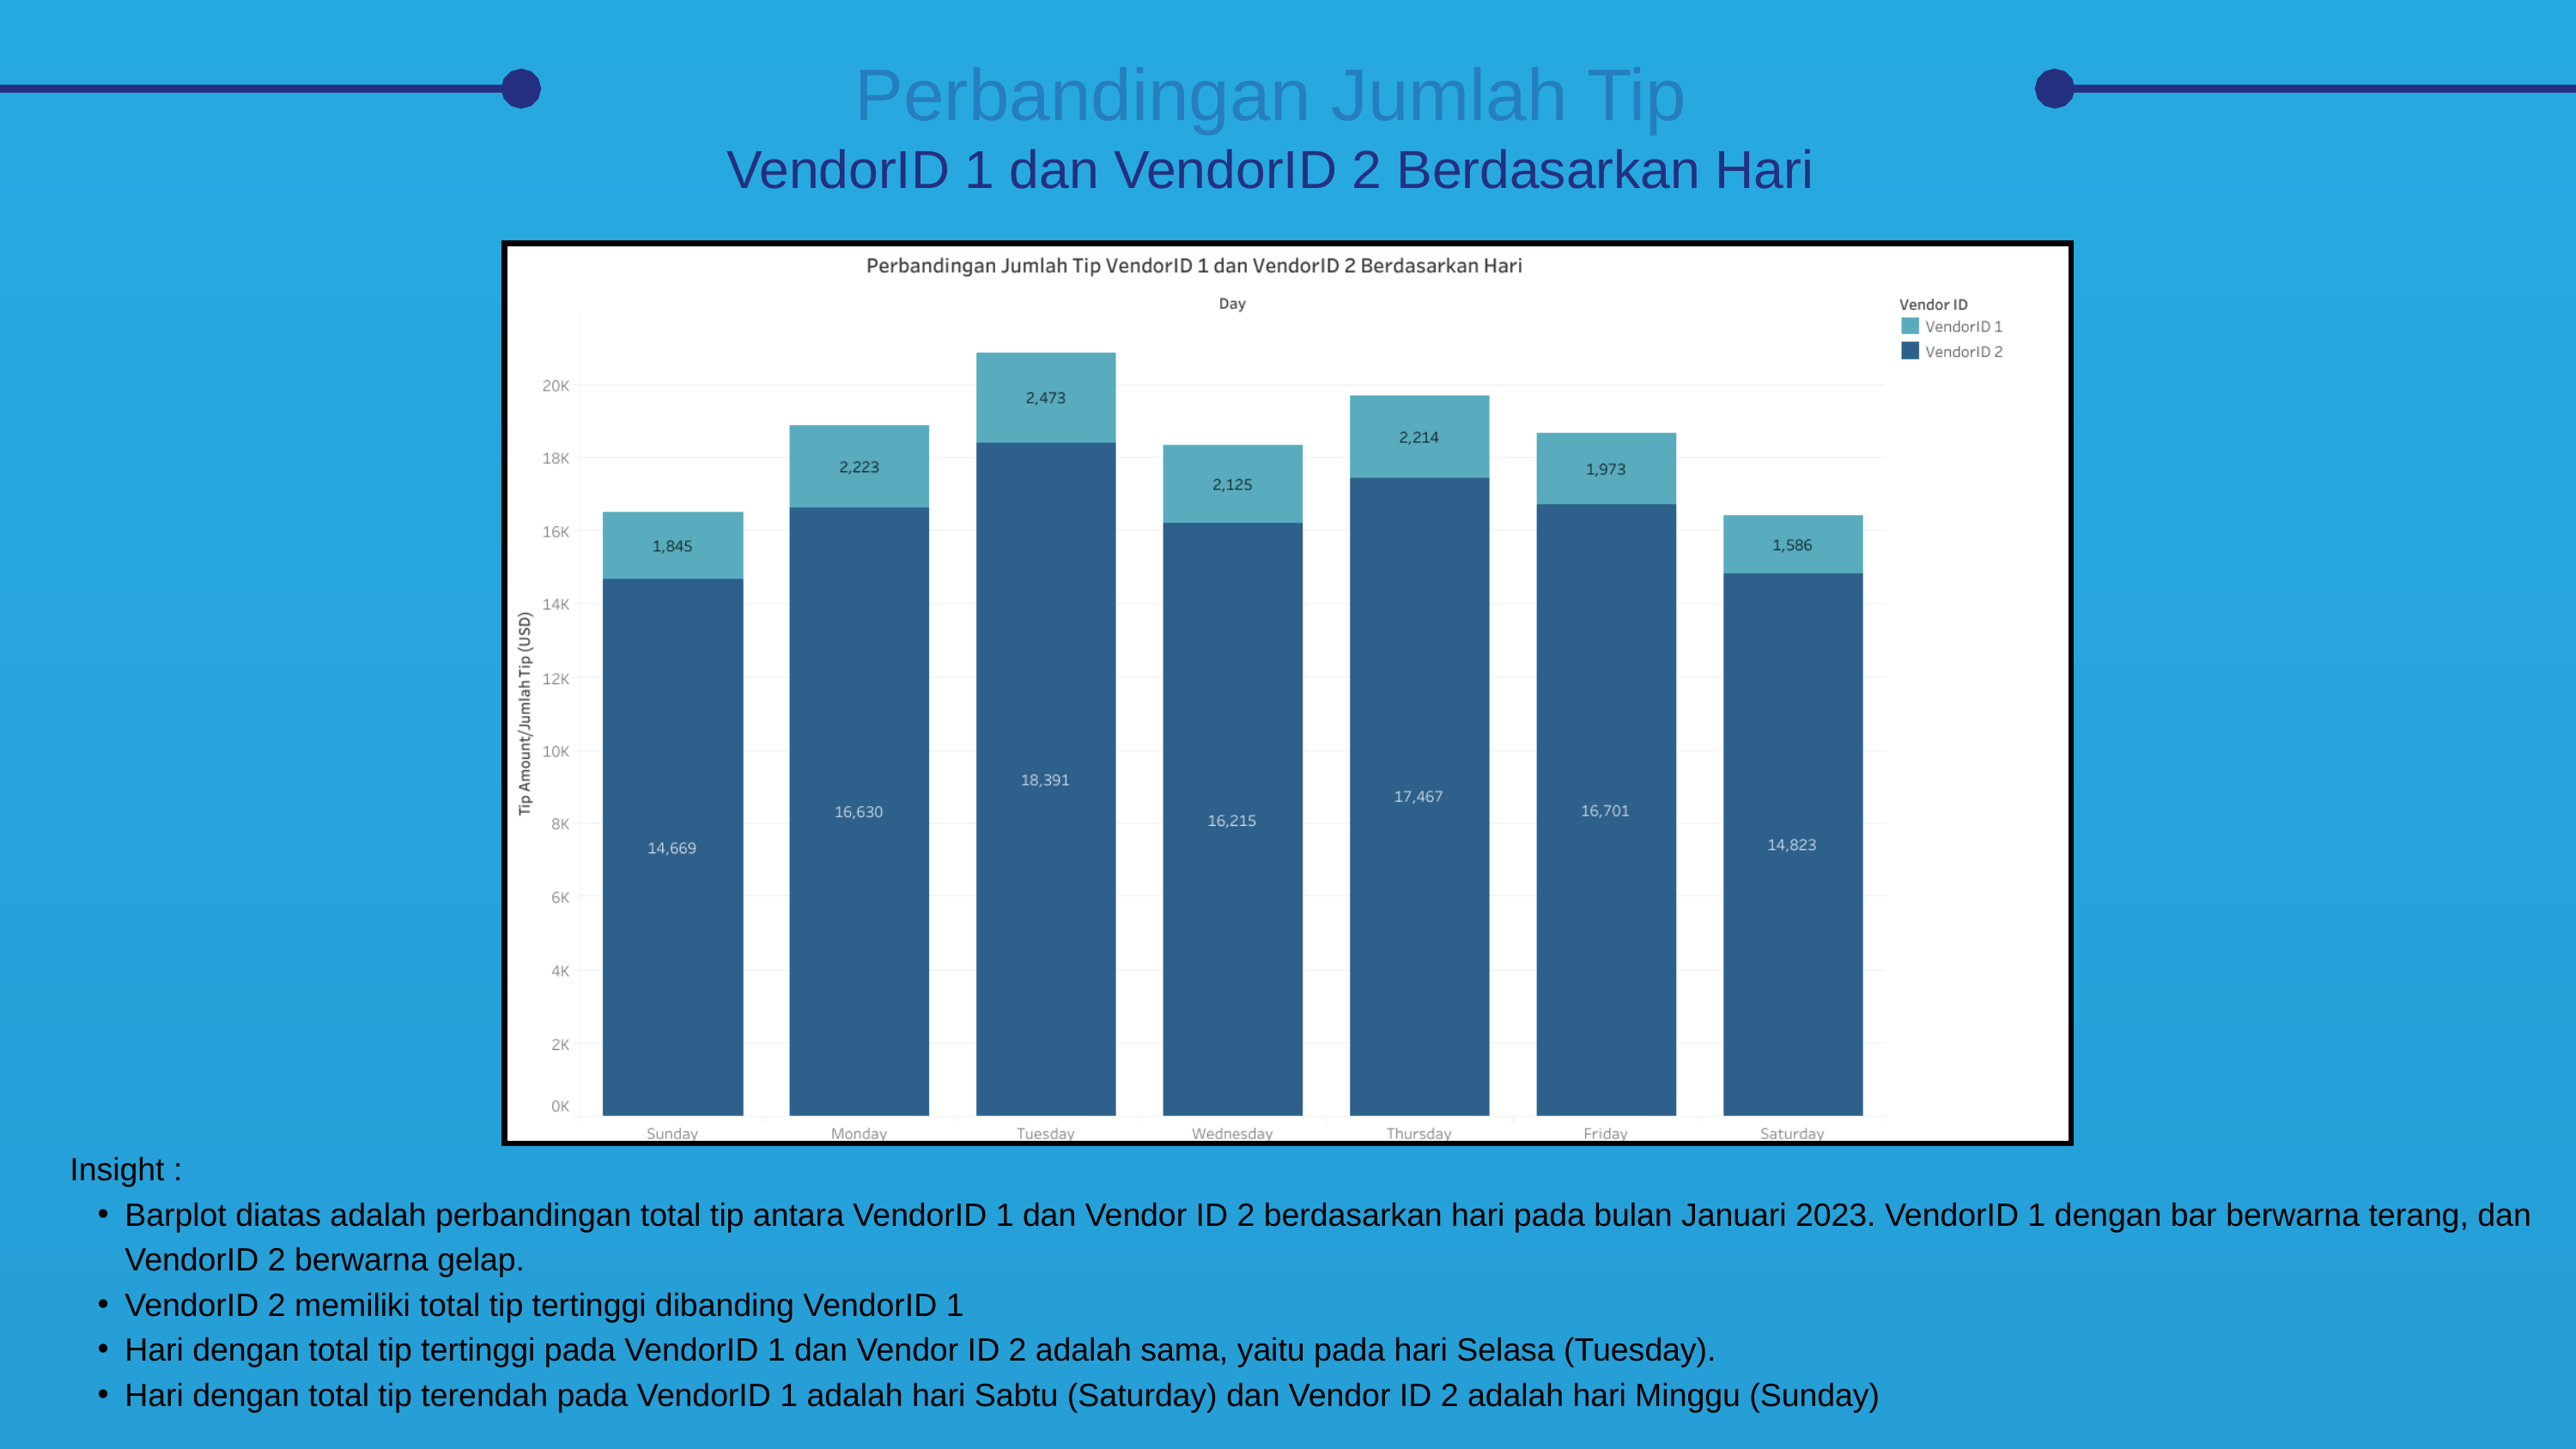

Perbandingan Jumlah Tip

VendorID 1 dan VendorID 2 Berdasarkan Hari

Insight :
Barplot diatas adalah perbandingan total tip antara VendorID 1 dan Vendor ID 2 berdasarkan hari pada bulan Januari 2023. VendorID 1 dengan bar berwarna terang, dan VendorID 2 berwarna gelap.
VendorID 2 memiliki total tip tertinggi dibanding VendorID 1
Hari dengan total tip tertinggi pada VendorID 1 dan Vendor ID 2 adalah sama, yaitu pada hari Selasa (Tuesday).
Hari dengan total tip terendah pada VendorID 1 adalah hari Sabtu (Saturday) dan Vendor ID 2 adalah hari Minggu (Sunday)